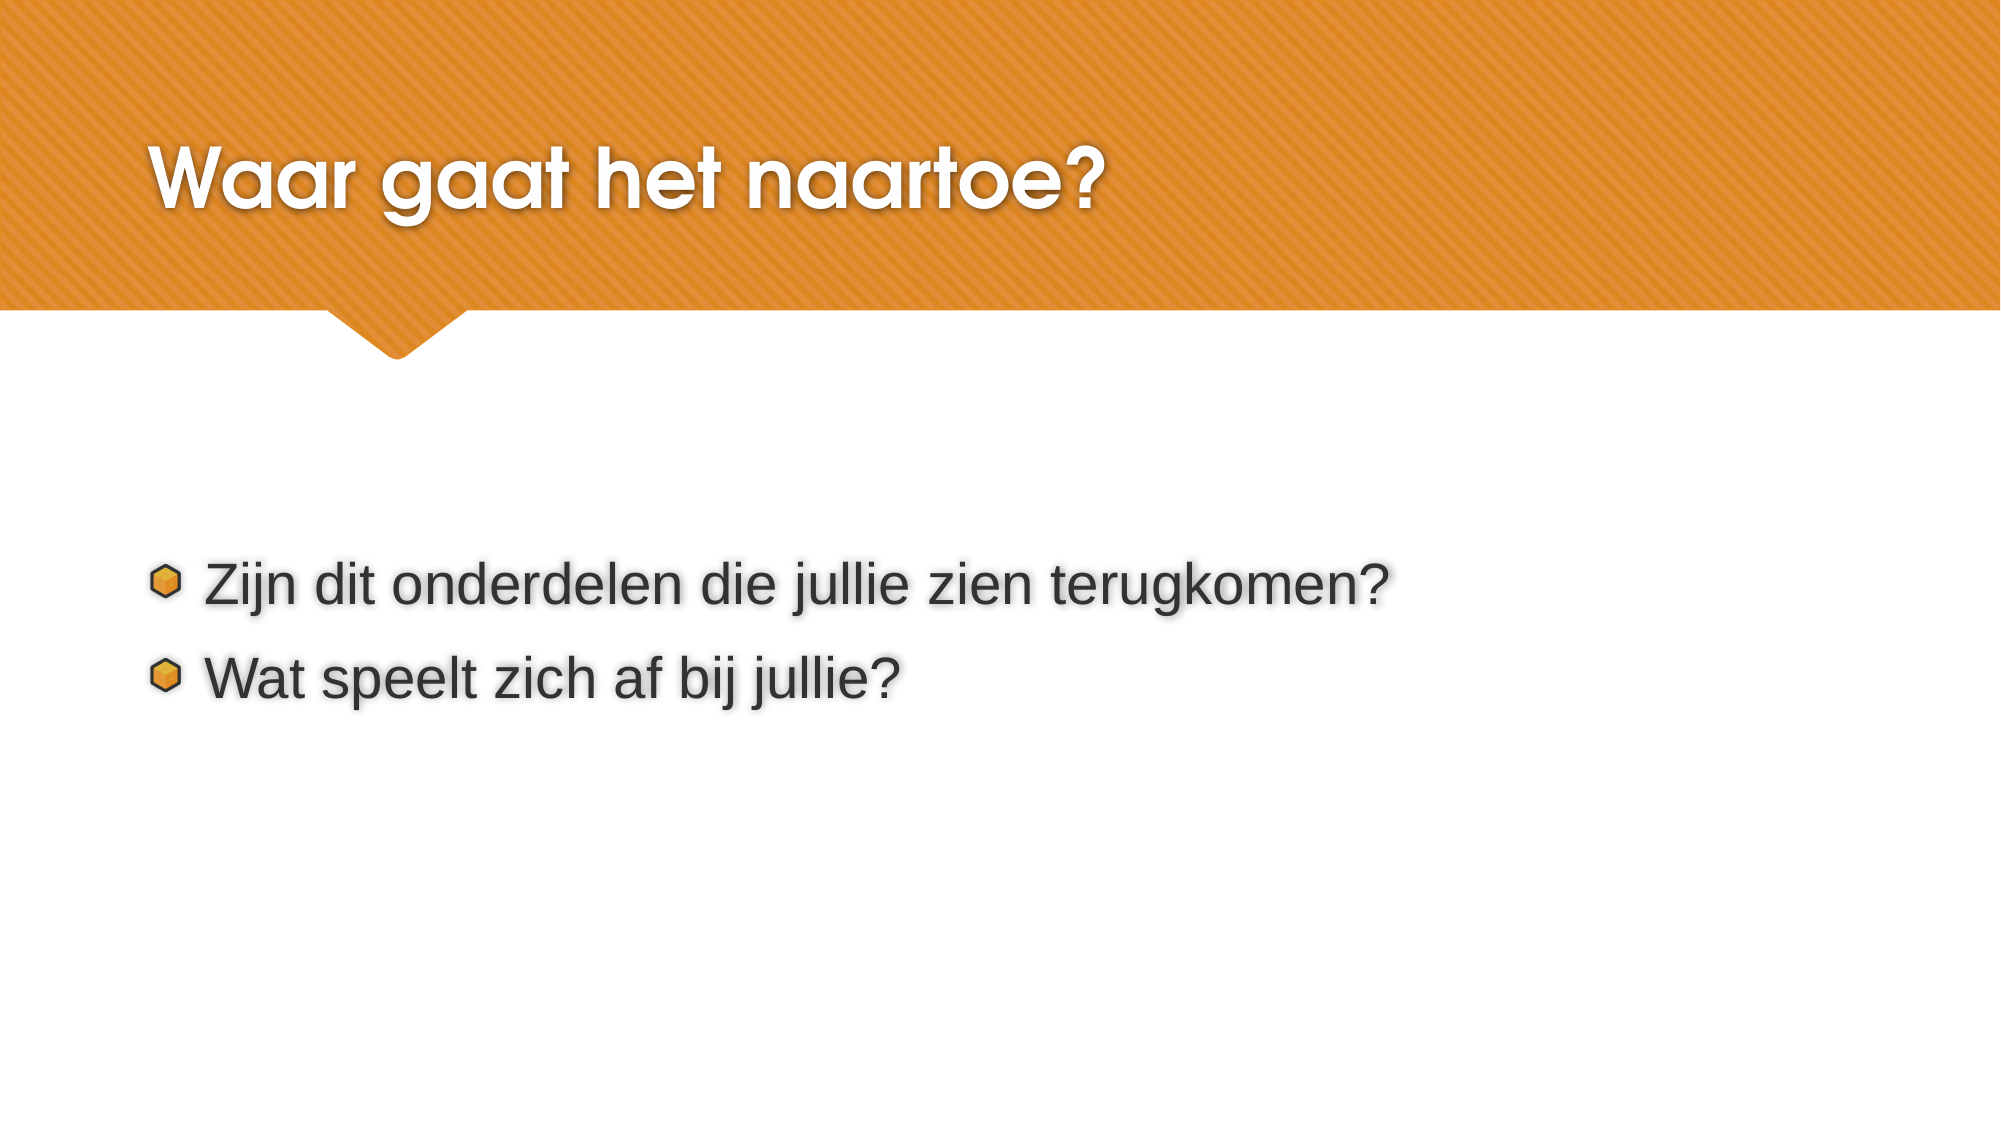

# Waar gaat het naartoe?
Zijn dit onderdelen die jullie zien terugkomen?
Wat speelt zich af bij jullie?